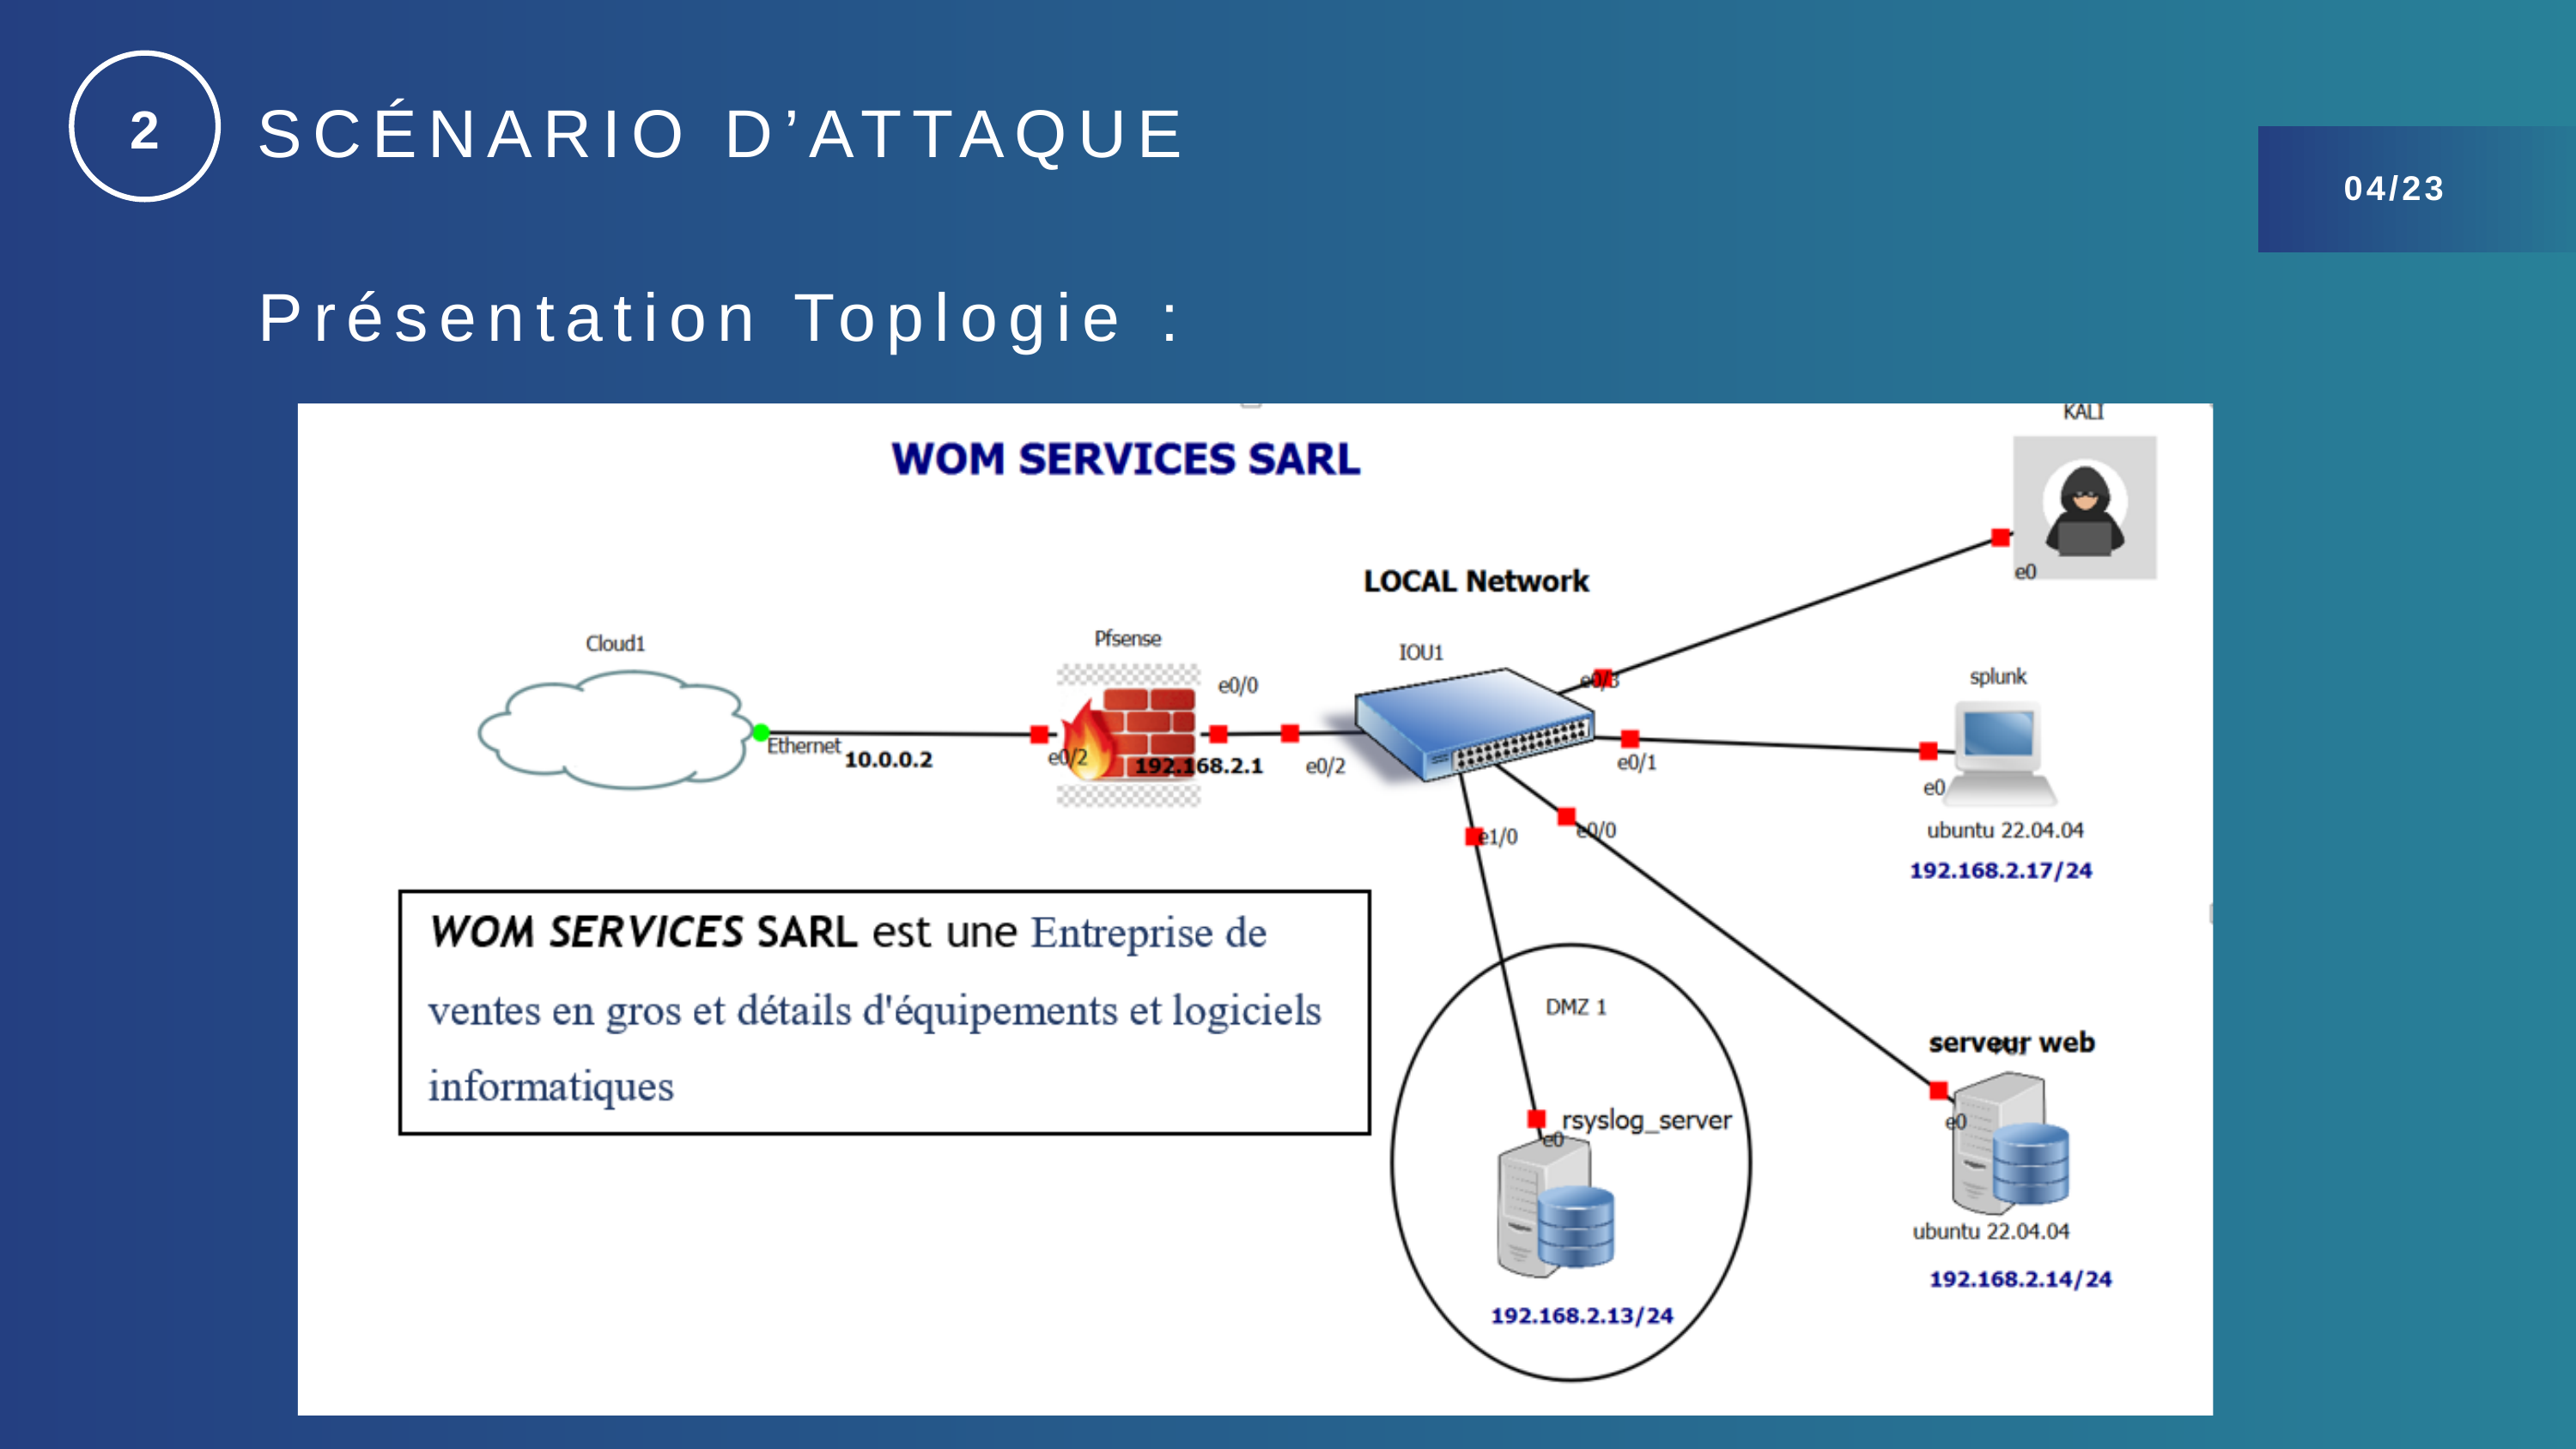

2
SCÉNARIO D’ATTAQUE

04/23
 Présentation Toplogie :